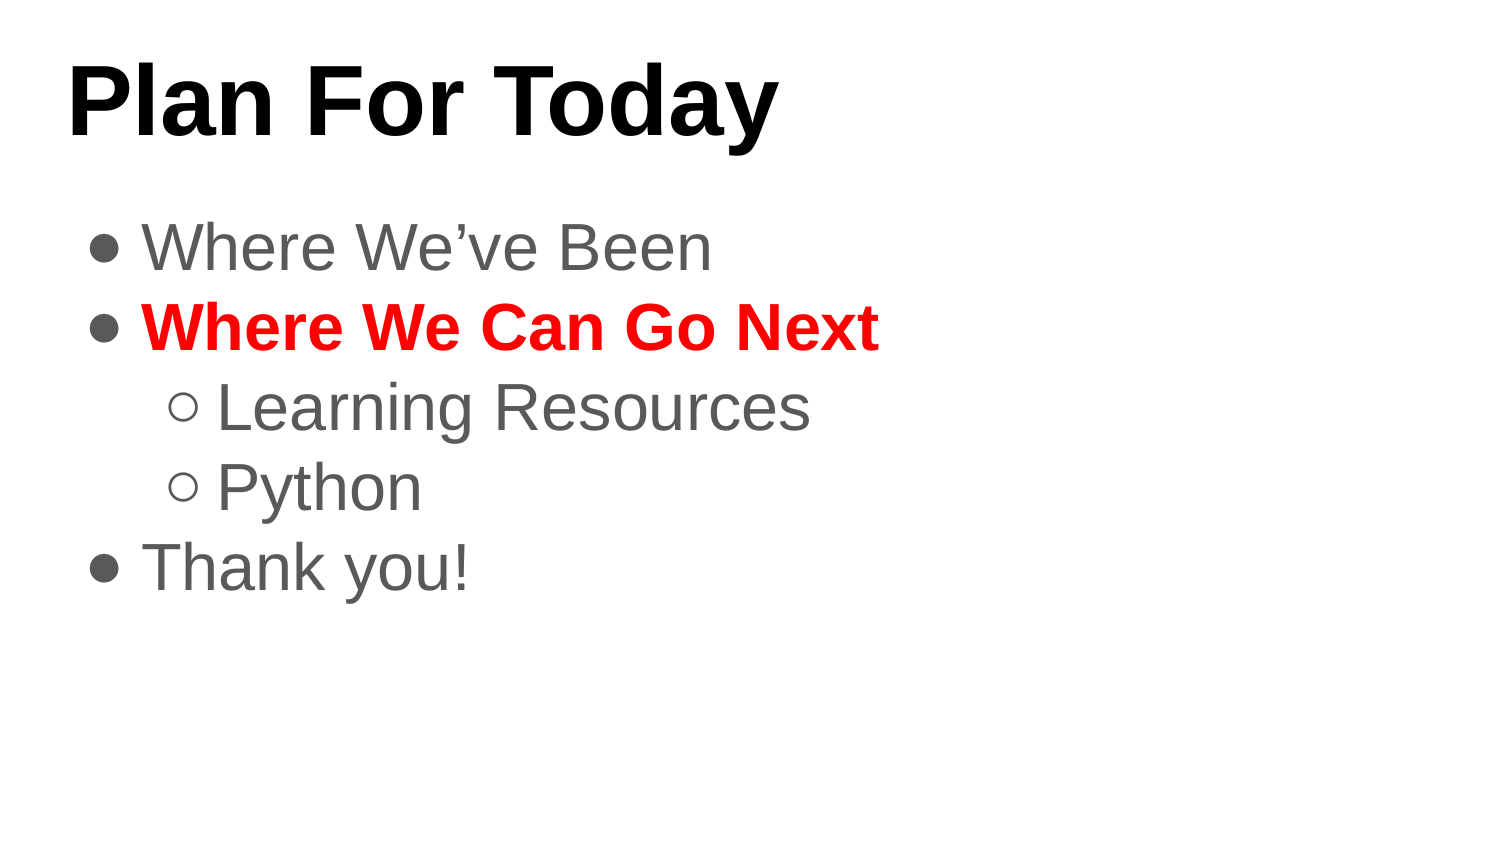

# Plan For Today
Where We’ve Been
Where We Can Go Next
Learning Resources
Python
Thank you!